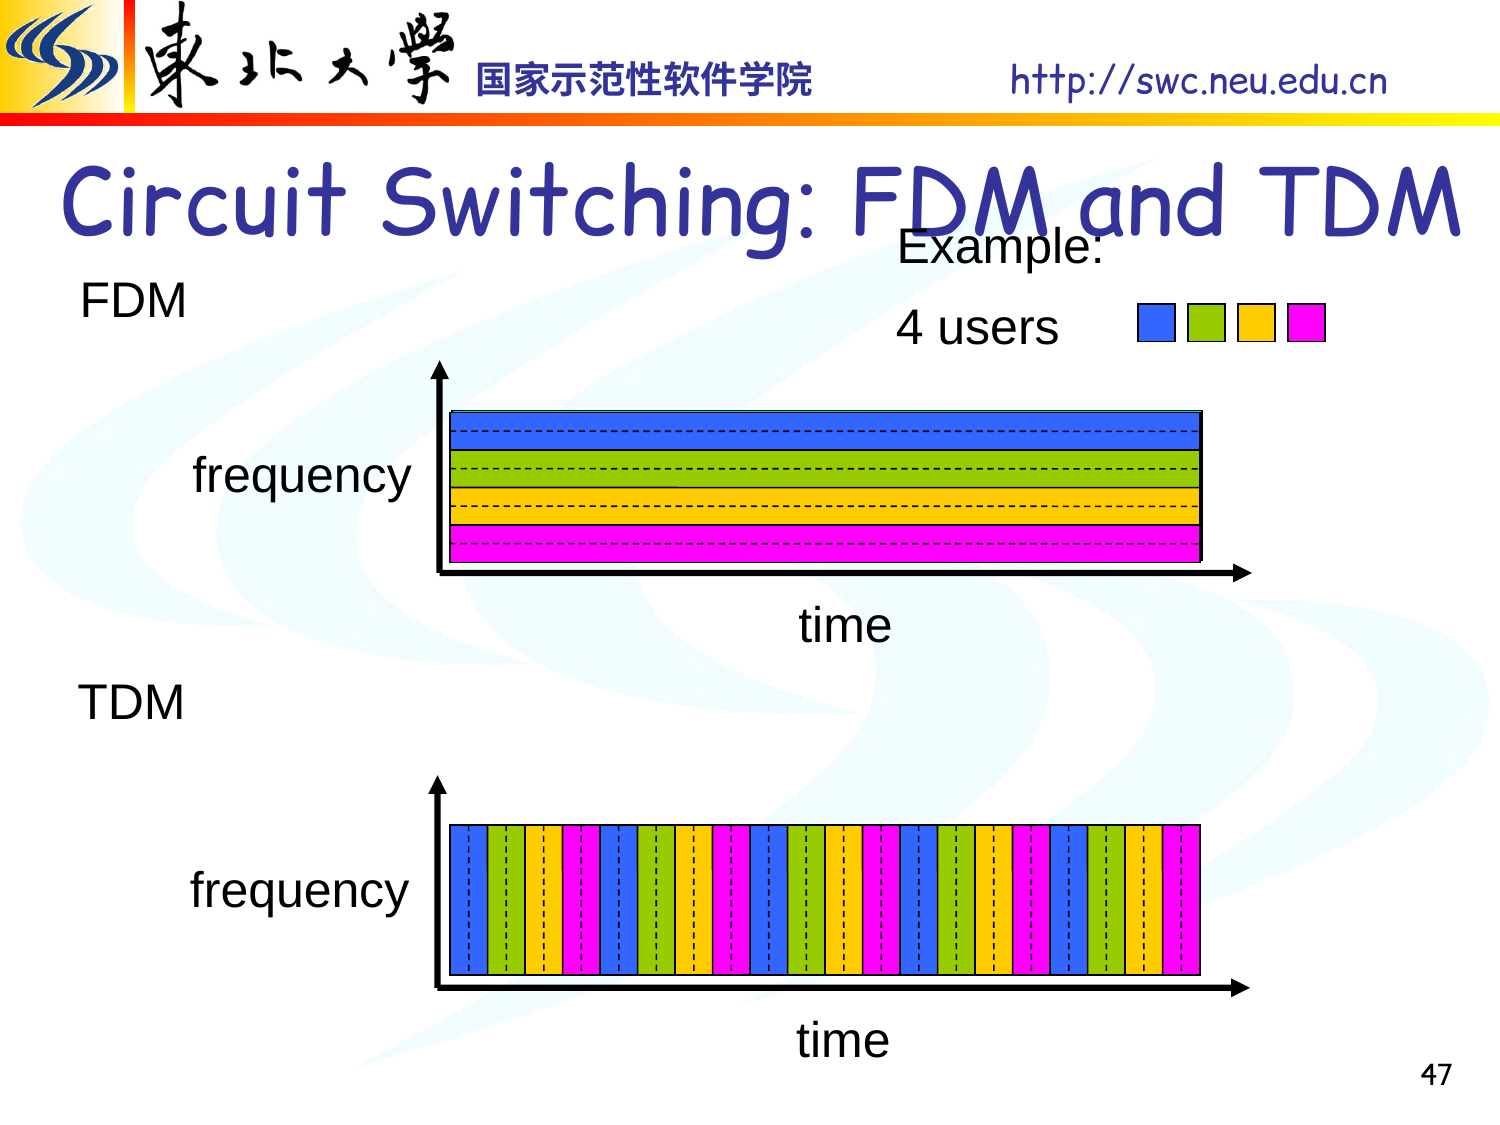

# Circuit Switching: FDM and TDM
Example:
4 users

FDM

frequency

time

TDM

frequency

time

47